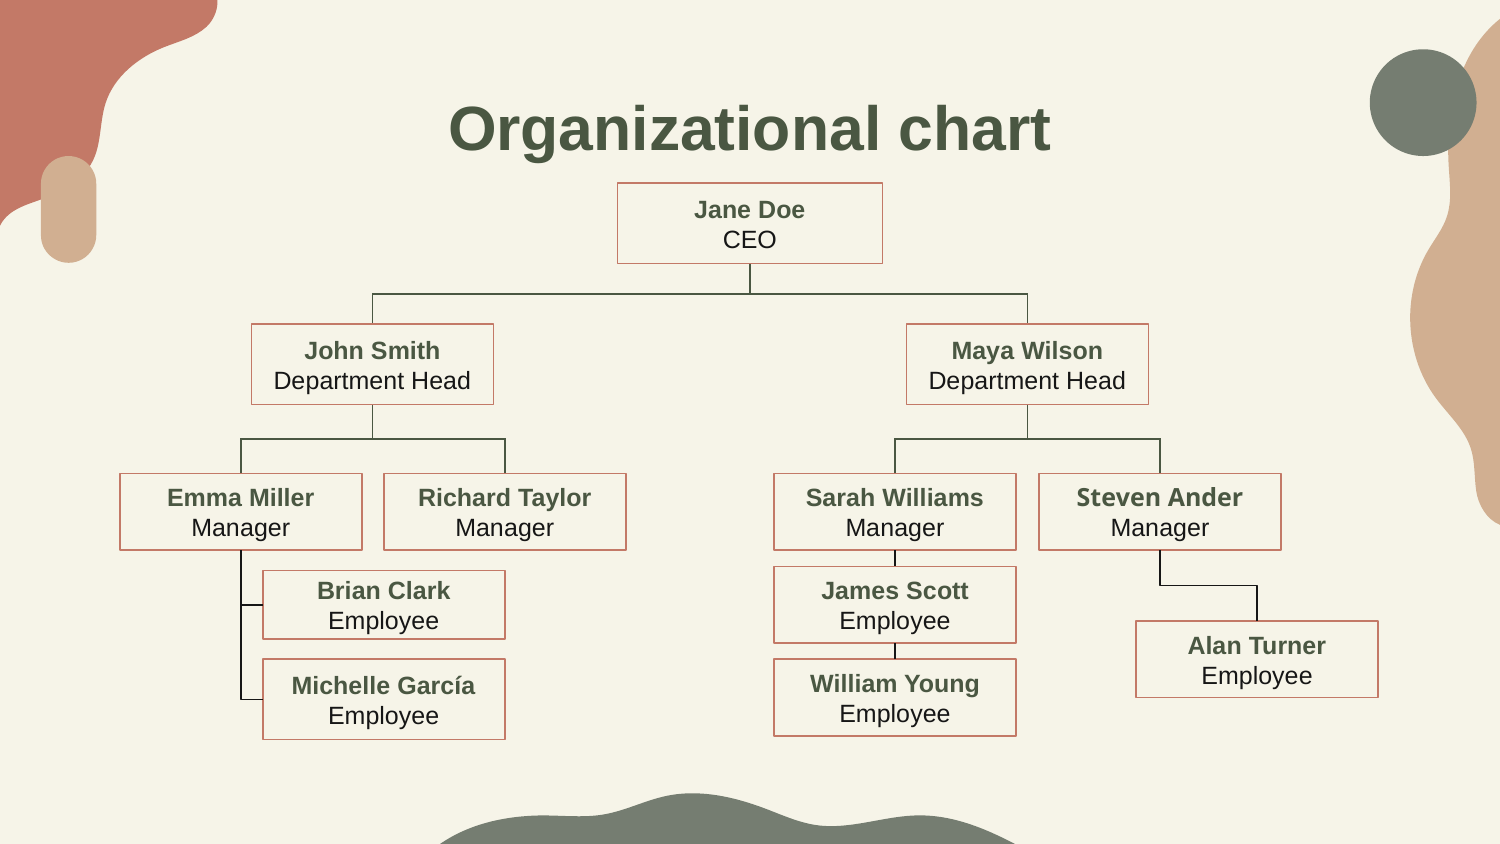

# Organizational chart
Jane Doe
CEO
John Smith
Department Head
Maya Wilson
Department Head
Sarah Williams
Manager
Steven Ander
Manager
Richard Taylor
Manager
Emma Miller
Manager
James Scott
Employee
Brian Clark
Employee
Alan Turner
Employee
Michelle García
Employee
William Young
Employee